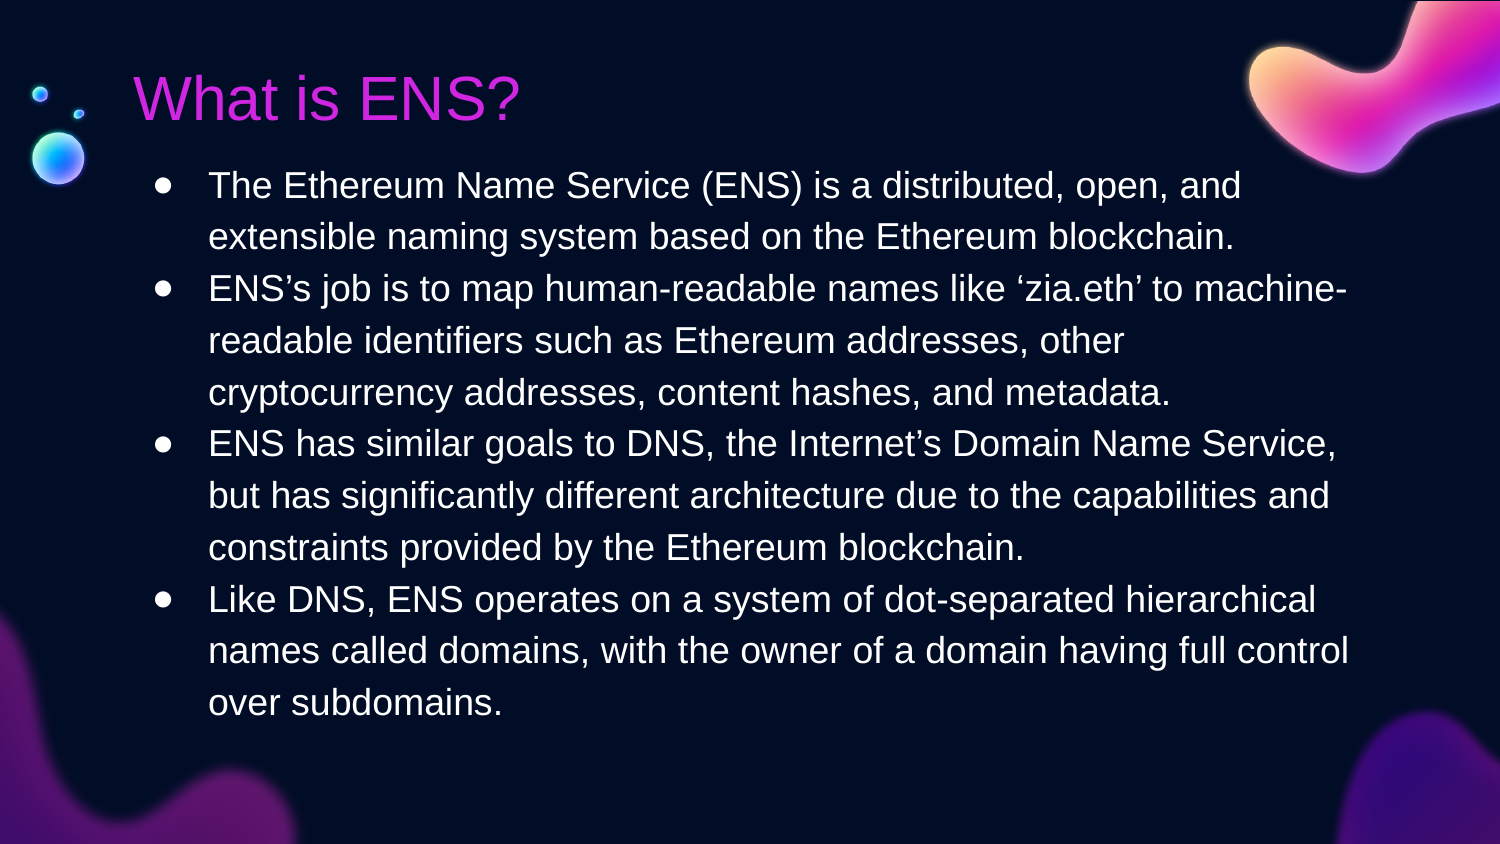

# What is ENS?
The Ethereum Name Service (ENS) is a distributed, open, and extensible naming system based on the Ethereum blockchain.
ENS’s job is to map human-readable names like ‘zia.eth’ to machine-readable identifiers such as Ethereum addresses, other cryptocurrency addresses, content hashes, and metadata.
ENS has similar goals to DNS, the Internet’s Domain Name Service, but has significantly different architecture due to the capabilities and constraints provided by the Ethereum blockchain.
Like DNS, ENS operates on a system of dot-separated hierarchical names called domains, with the owner of a domain having full control over subdomains.